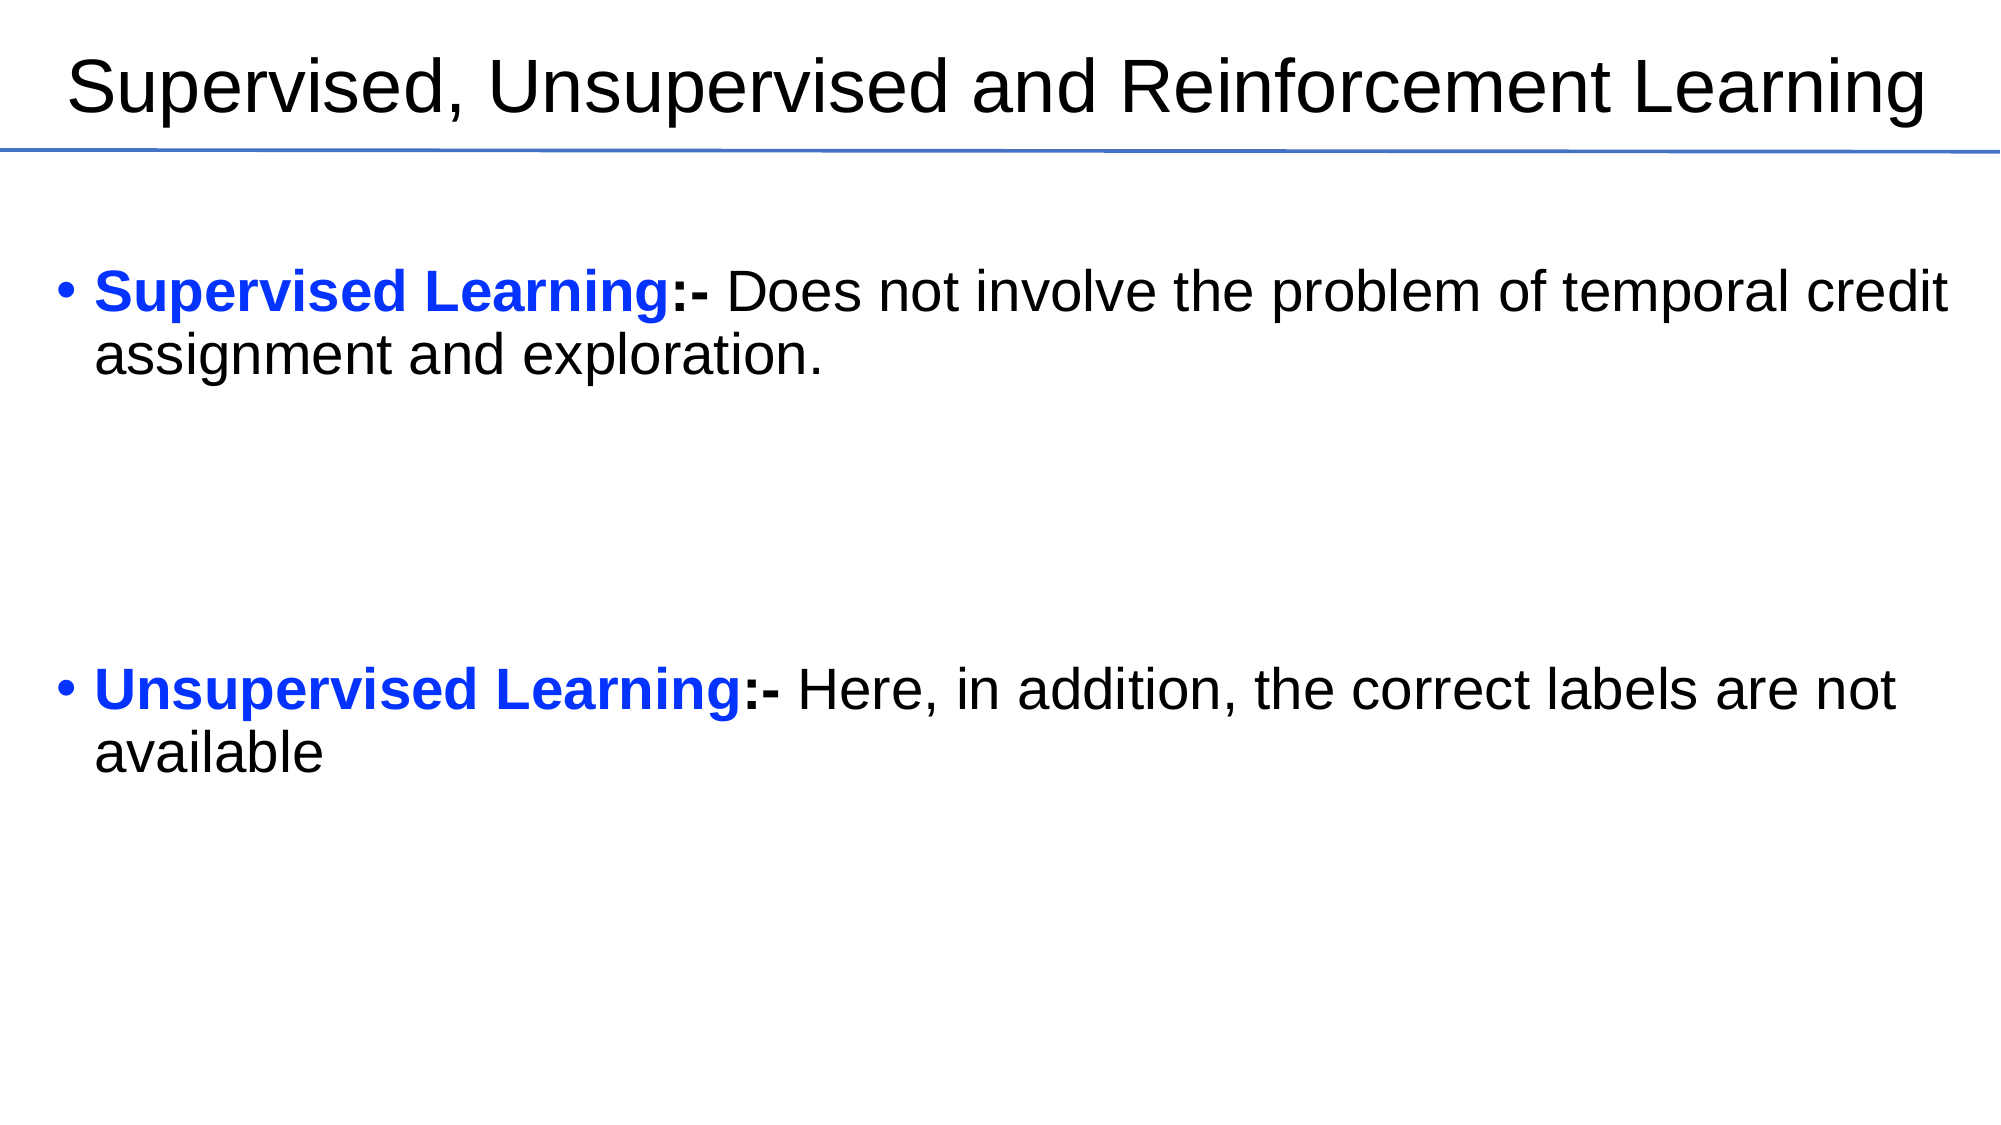

# Supervised, Unsupervised and Reinforcement Learning

Supervised Learning:- Does not involve the problem of temporal credit assignment and exploration.

Unsupervised Learning:- Here, in addition, the correct labels are not available